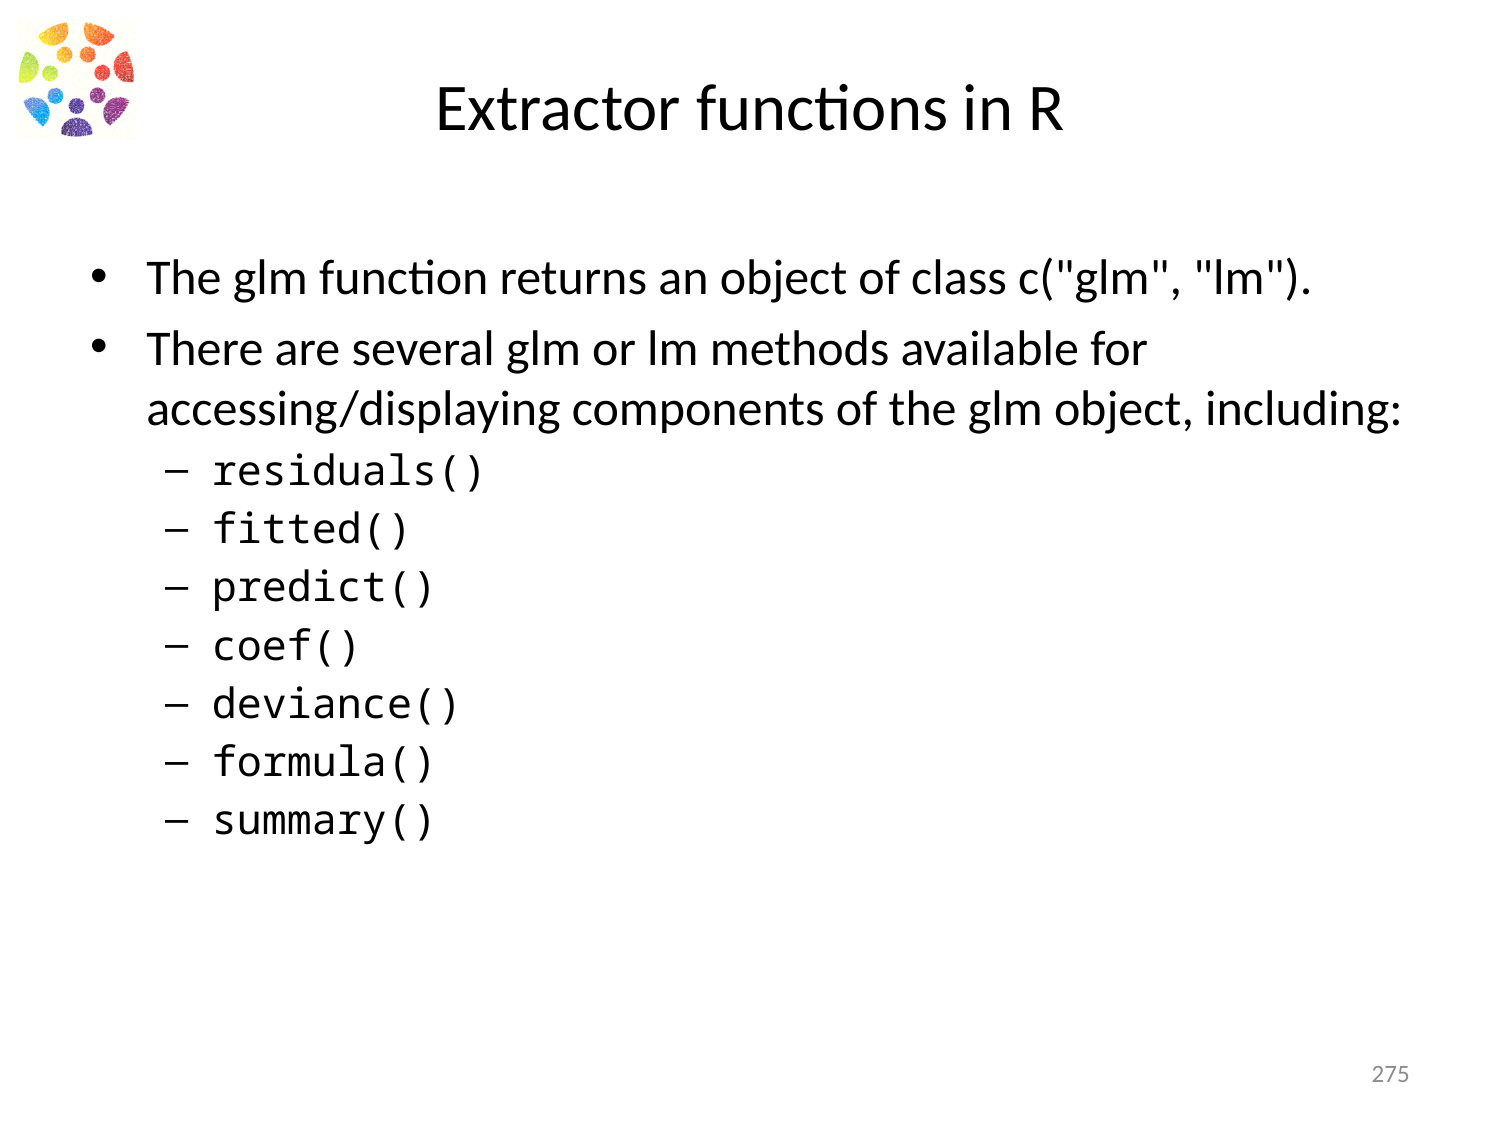

# Extractor functions in R
The glm function returns an object of class c("glm", "lm").
There are several glm or lm methods available for accessing/displaying components of the glm object, including:
residuals()
fitted()
predict()
coef()
deviance()
formula()
summary()
275